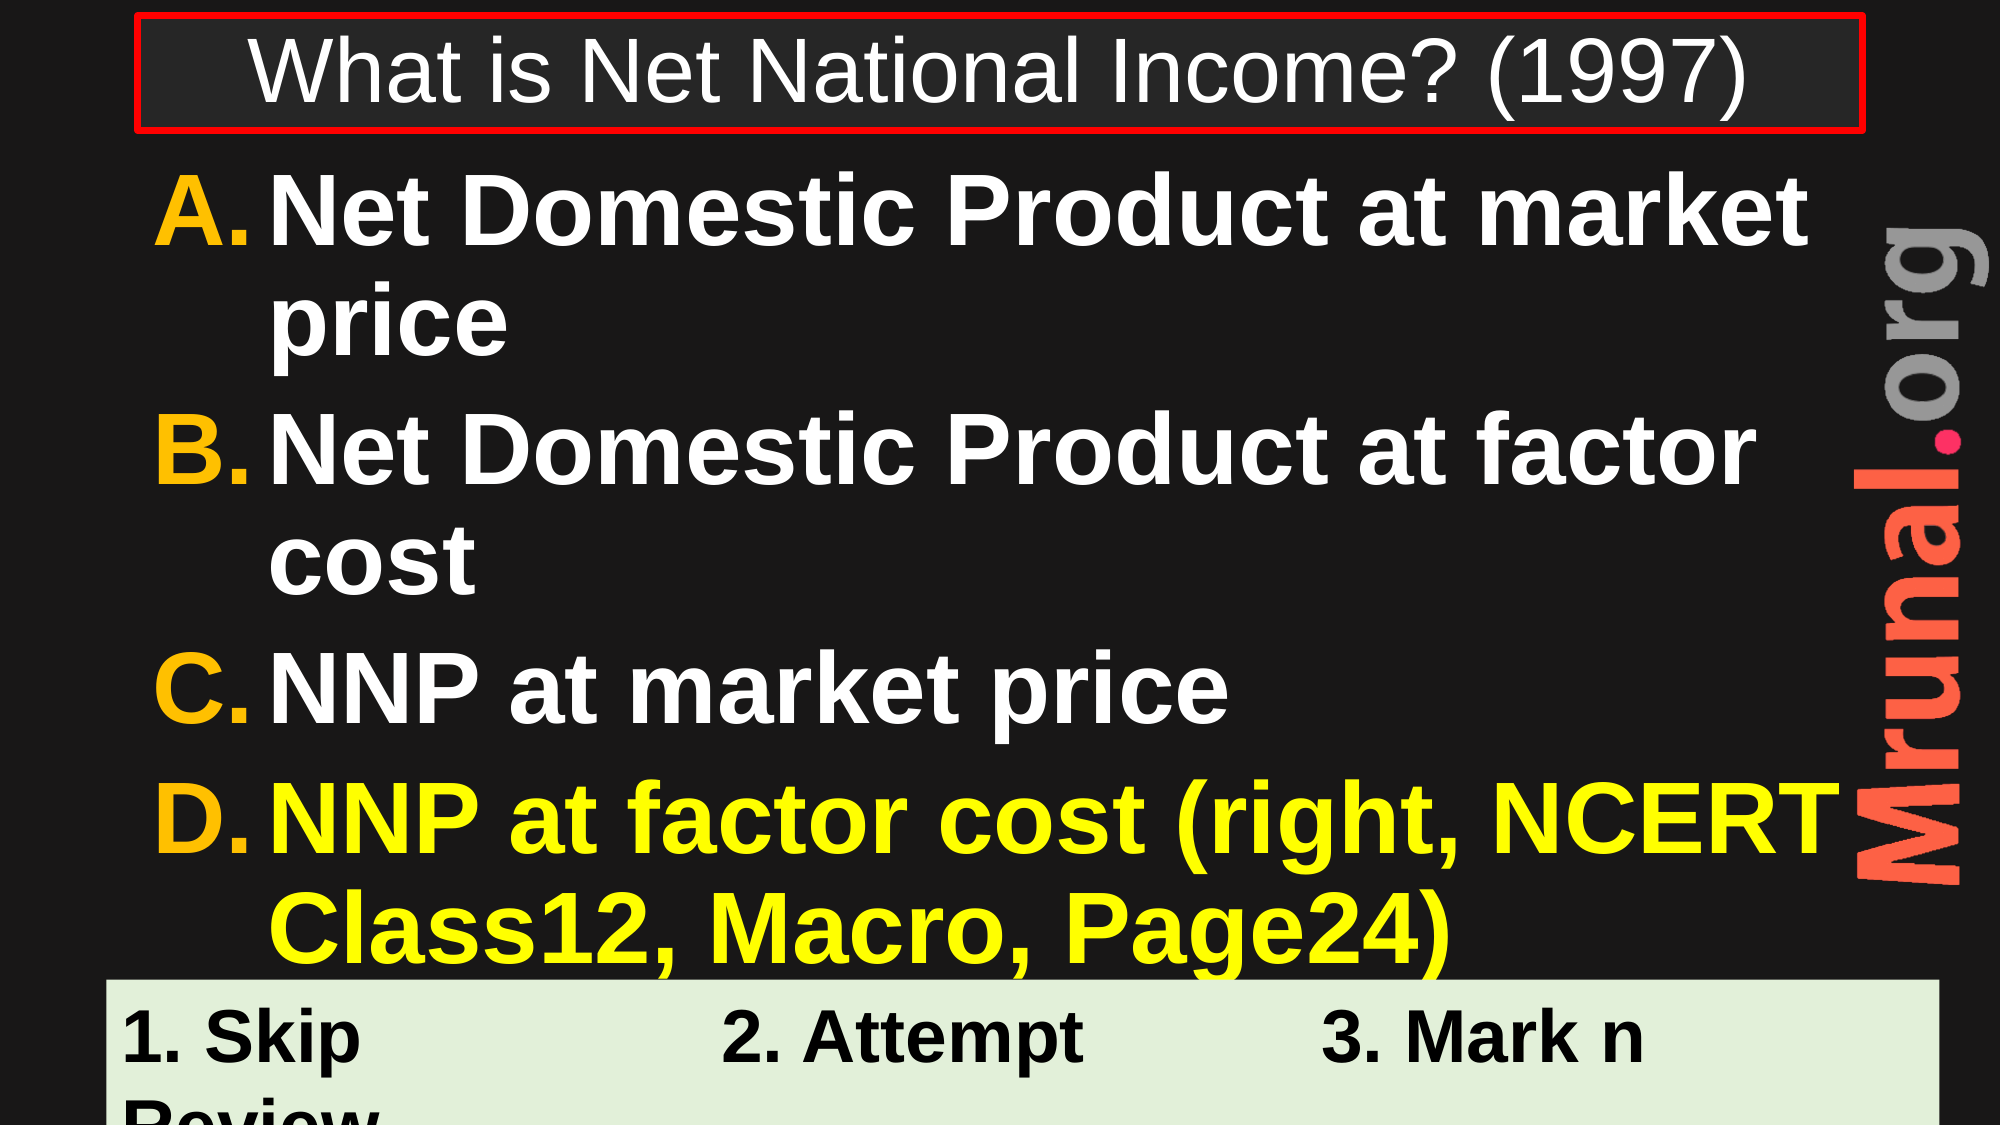

# What is Net National Income? (1997)
Net Domestic Product at market price
Net Domestic Product at factor cost
NNP at market price
NNP at factor cost (right, NCERT Class12, Macro, Page24)

1. Skip			2. Attempt		3. Mark n Review